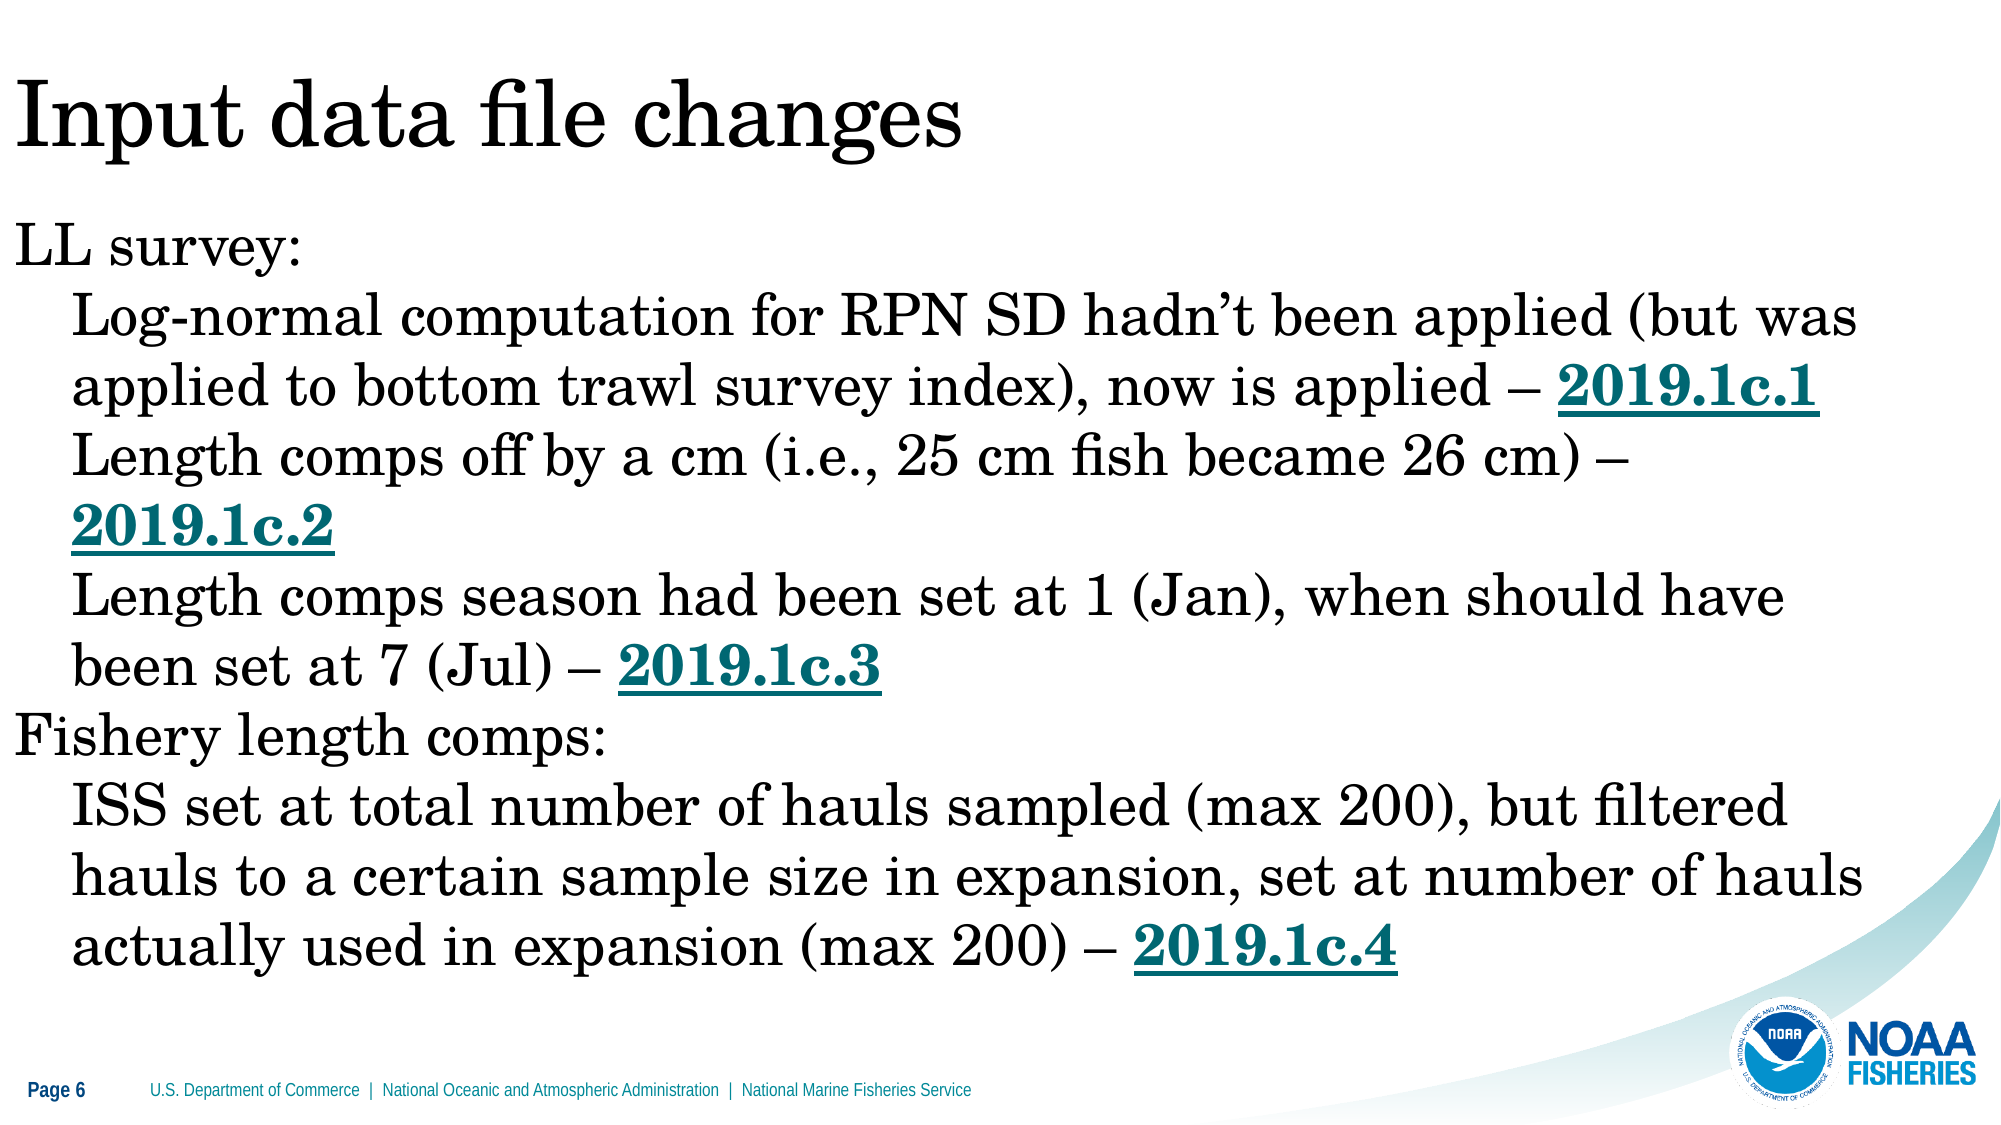

Input data file changes
LL survey:
Log-normal computation for RPN SD hadn’t been applied (but was applied to bottom trawl survey index), now is applied – 2019.1c.1
Length comps off by a cm (i.e., 25 cm fish became 26 cm) – 2019.1c.2
Length comps season had been set at 1 (Jan), when should have been set at 7 (Jul) – 2019.1c.3
Fishery length comps:
ISS set at total number of hauls sampled (max 200), but filtered hauls to a certain sample size in expansion, set at number of hauls actually used in expansion (max 200) – 2019.1c.4